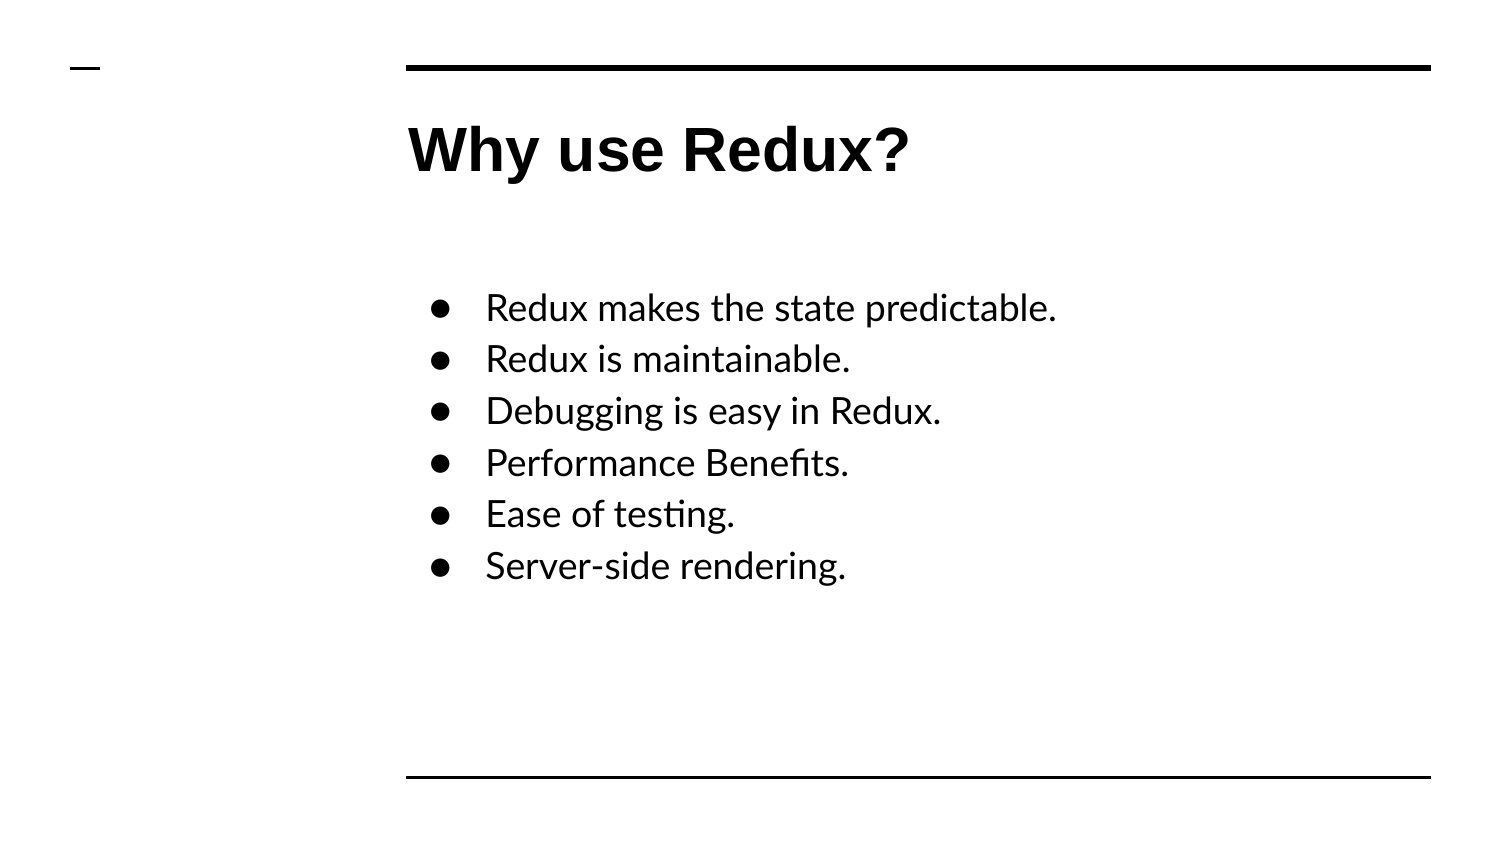

# Why use Redux?
Redux makes the state predictable.
Redux is maintainable.
Debugging is easy in Redux.
Performance Benefits.
Ease of testing.
Server-side rendering.